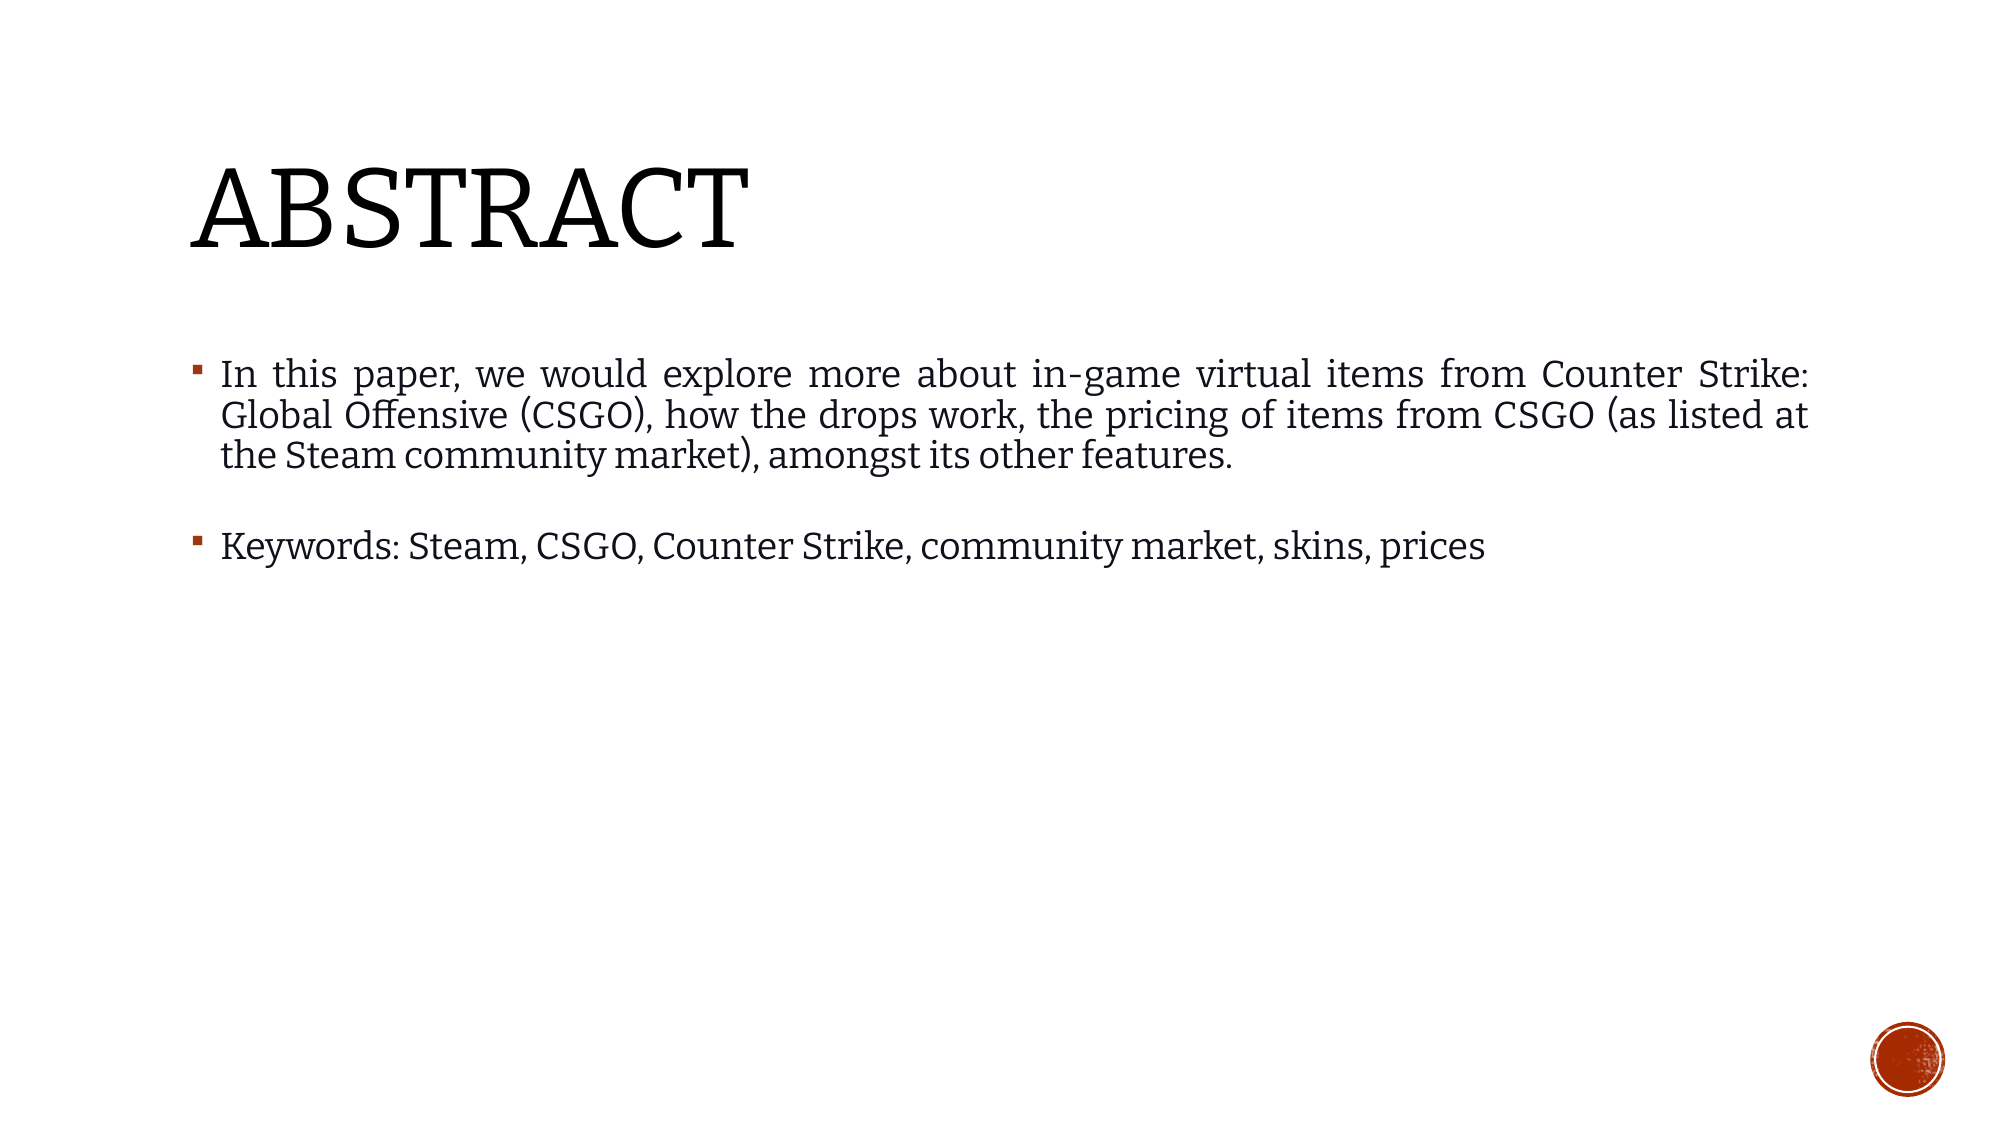

# Abstract
In this paper, we would explore more about in-game virtual items from Counter Strike: Global Offensive (CSGO), how the drops work, the pricing of items from CSGO (as listed at the Steam community market), amongst its other features.
Keywords: Steam, CSGO, Counter Strike, community market, skins, prices